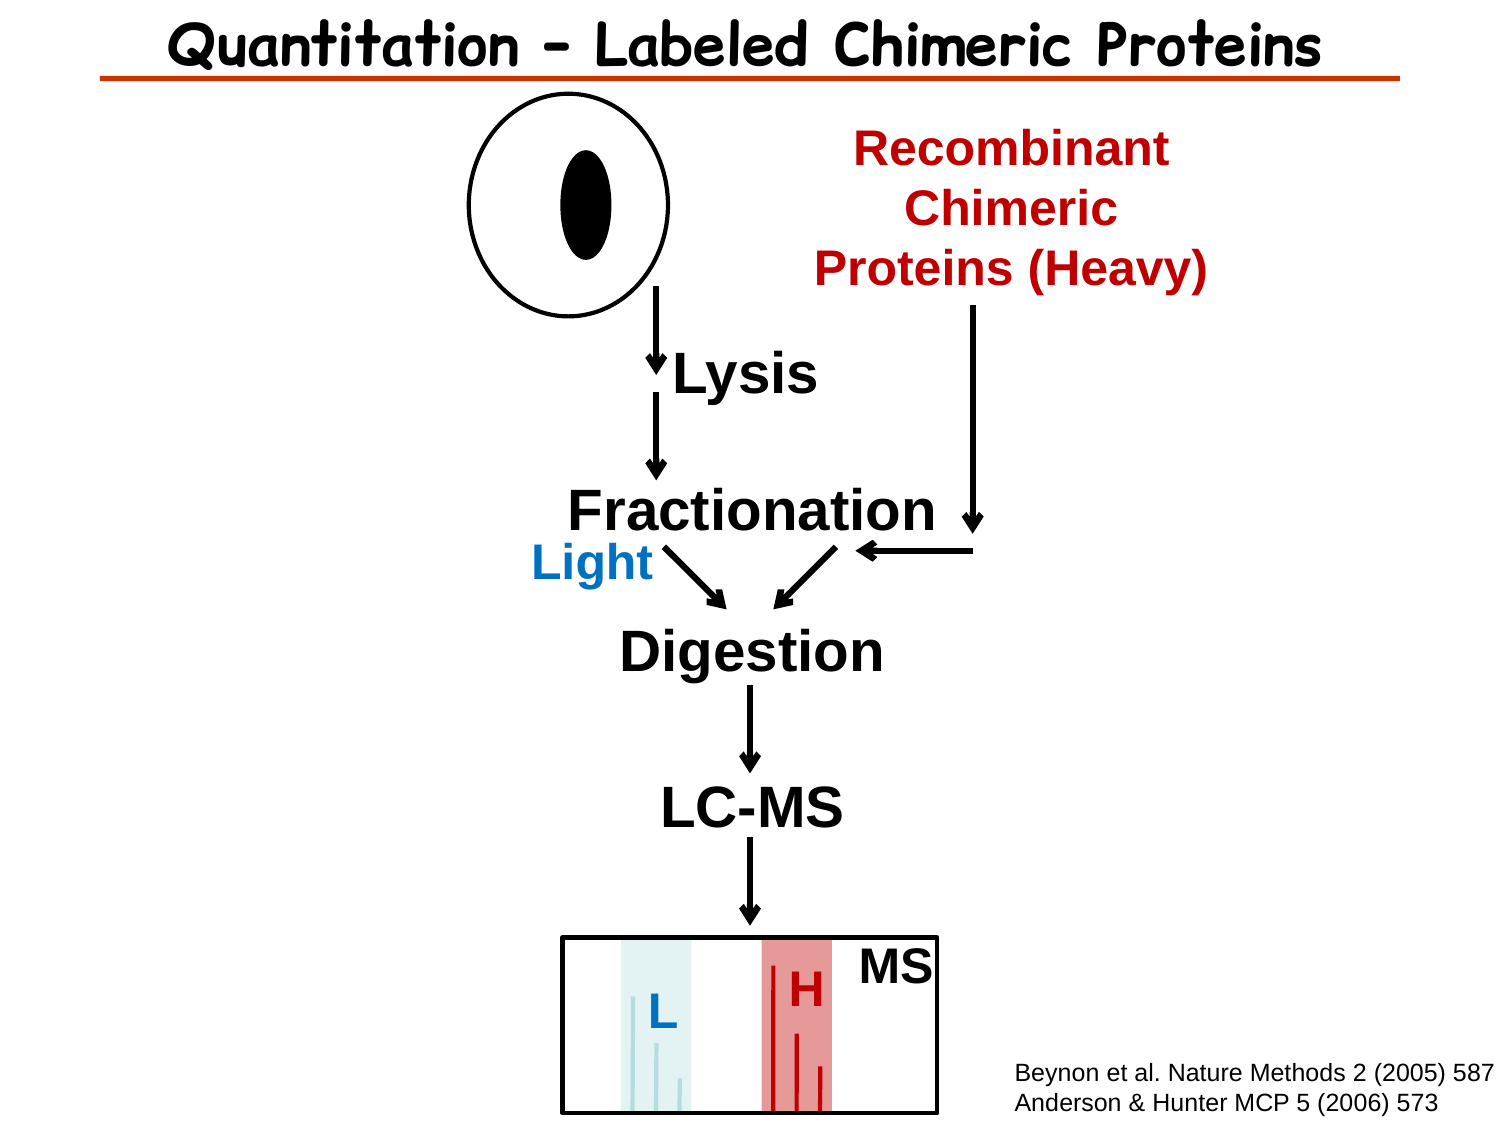

Quantitation – Labeled Chimeric Proteins

Recombinant
Chimeric
Proteins (Heavy)

Lysis
Fractionation
Light
Digestion
LC-MS
MS

H
L
Beynon et al. Nature Methods 2 (2005) 587
Anderson & Hunter MCP 5 (2006) 573